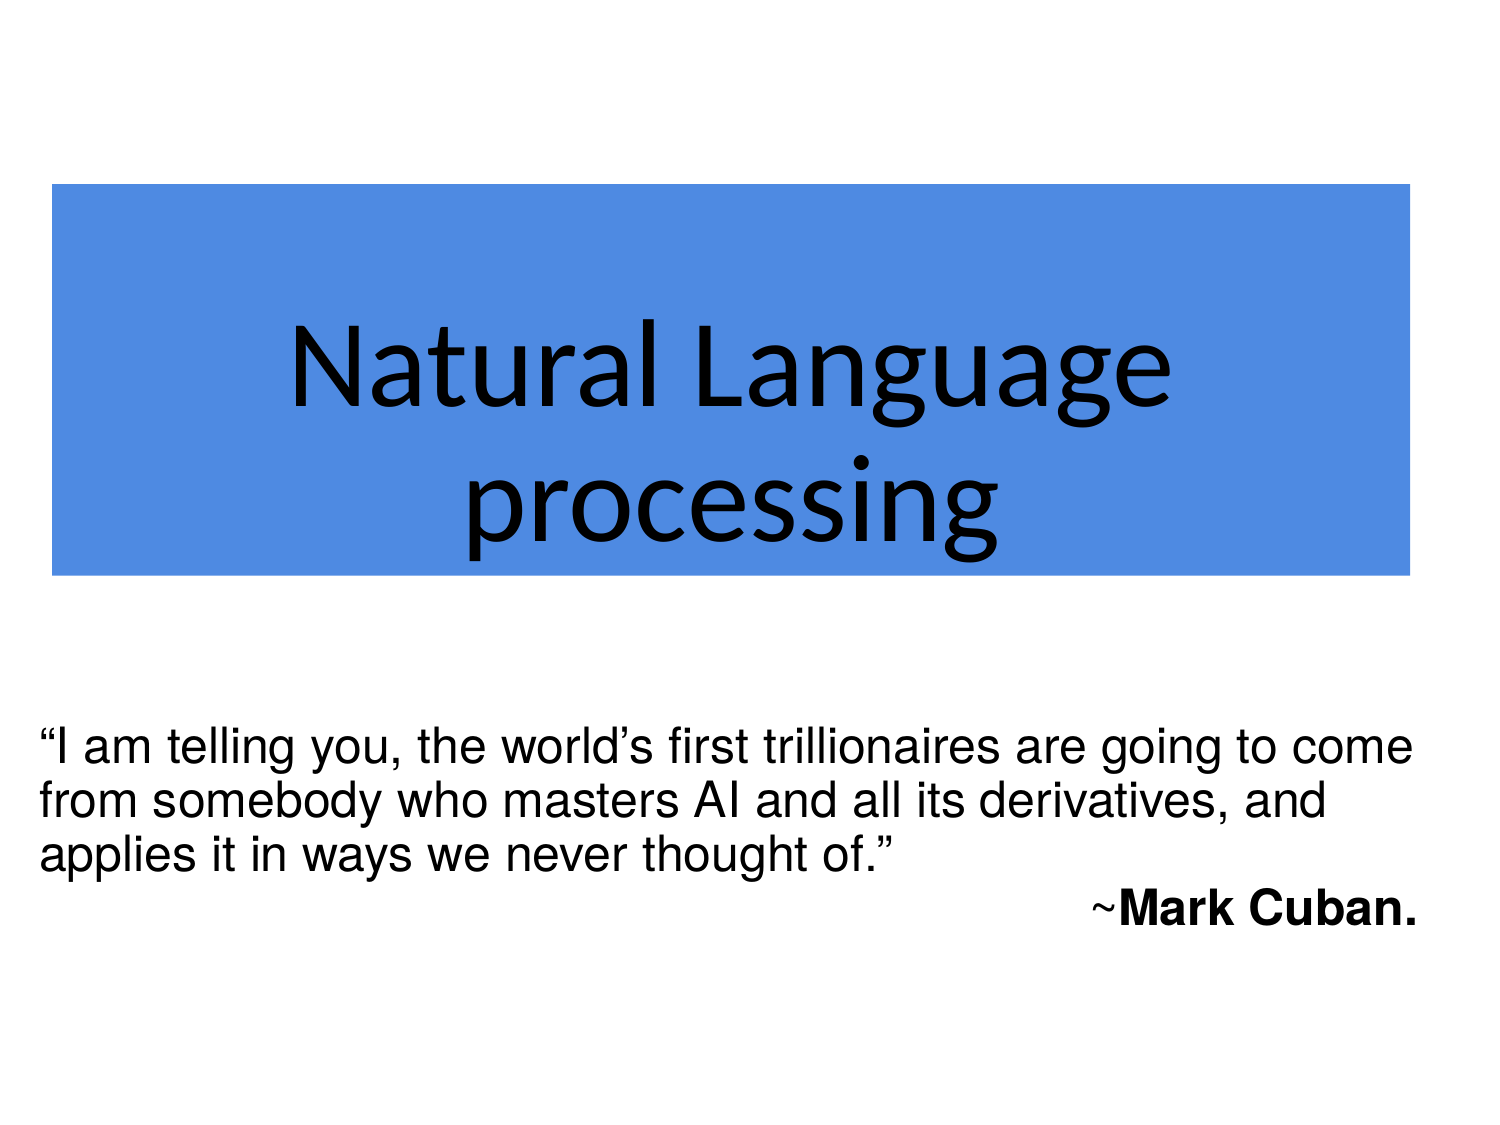

# Natural Language processing
“I am telling you, the world’s first trillionaires are going to come from somebody who masters AI and all its derivatives, and applies it in ways we never thought of.” 											~Mark Cuban.